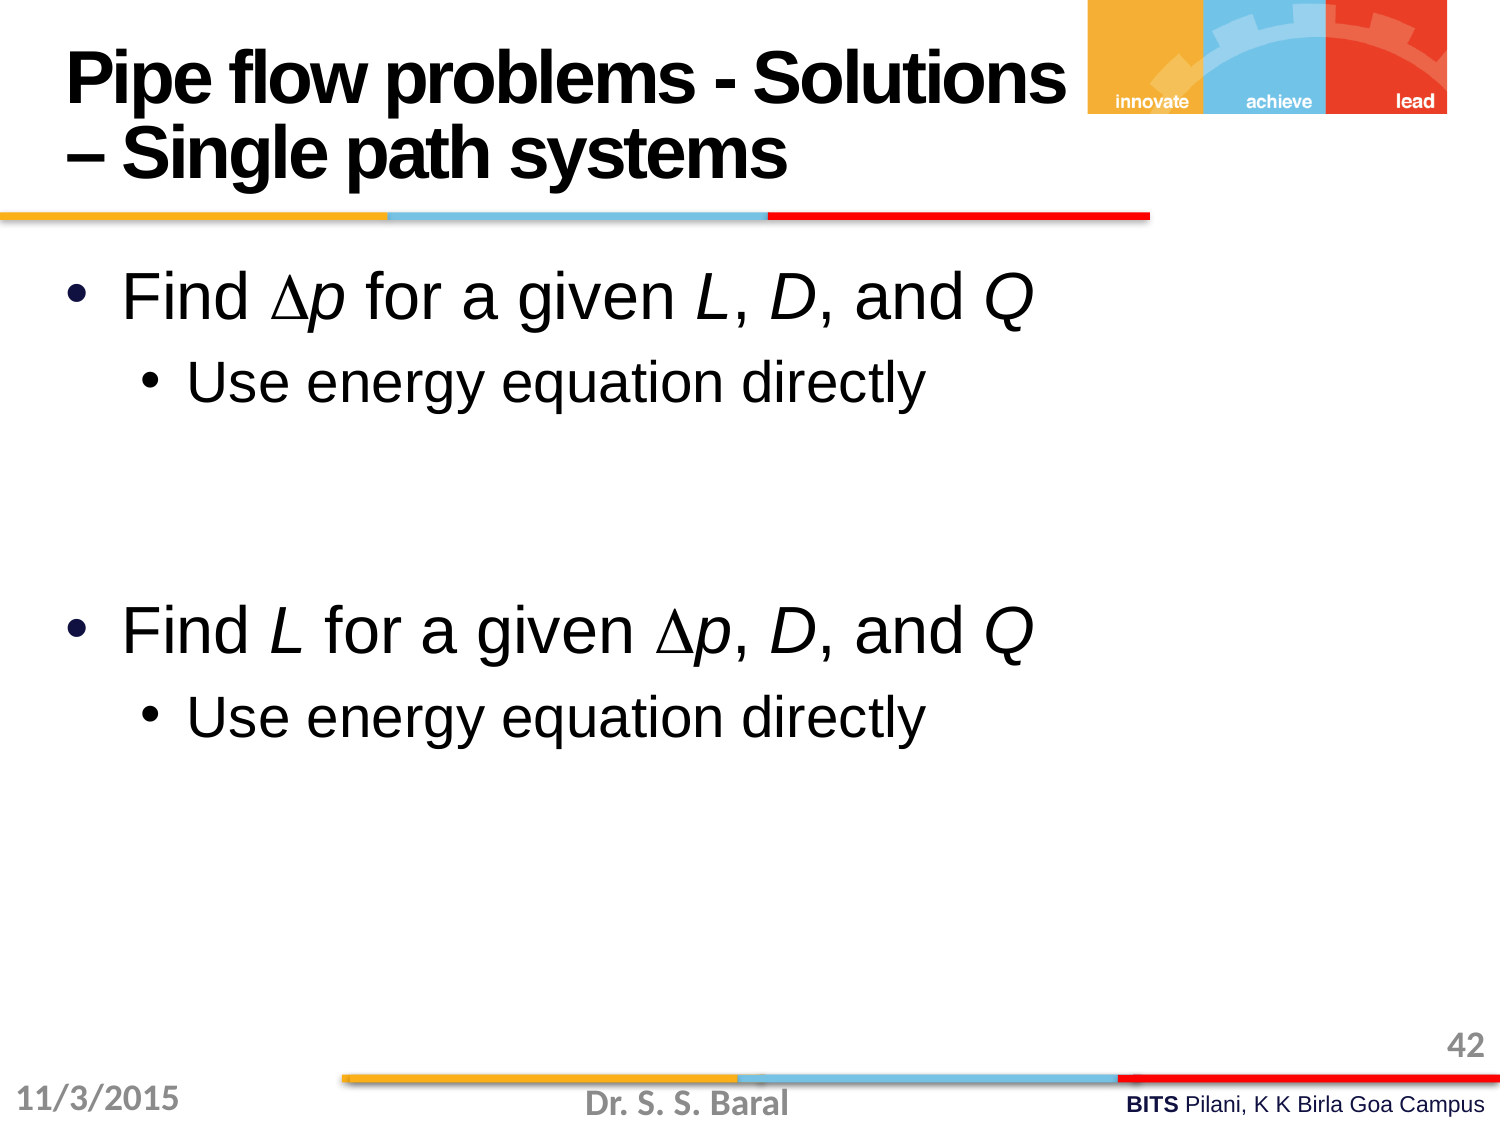

Pipe flow problems - Solutions – Single path systems
Find Δp for a given L, D, and Q
Use energy equation directly

Find L for a given Δp, D, and Q
Use energy equation directly

42
11/3/2015
Dr. S. S. Baral